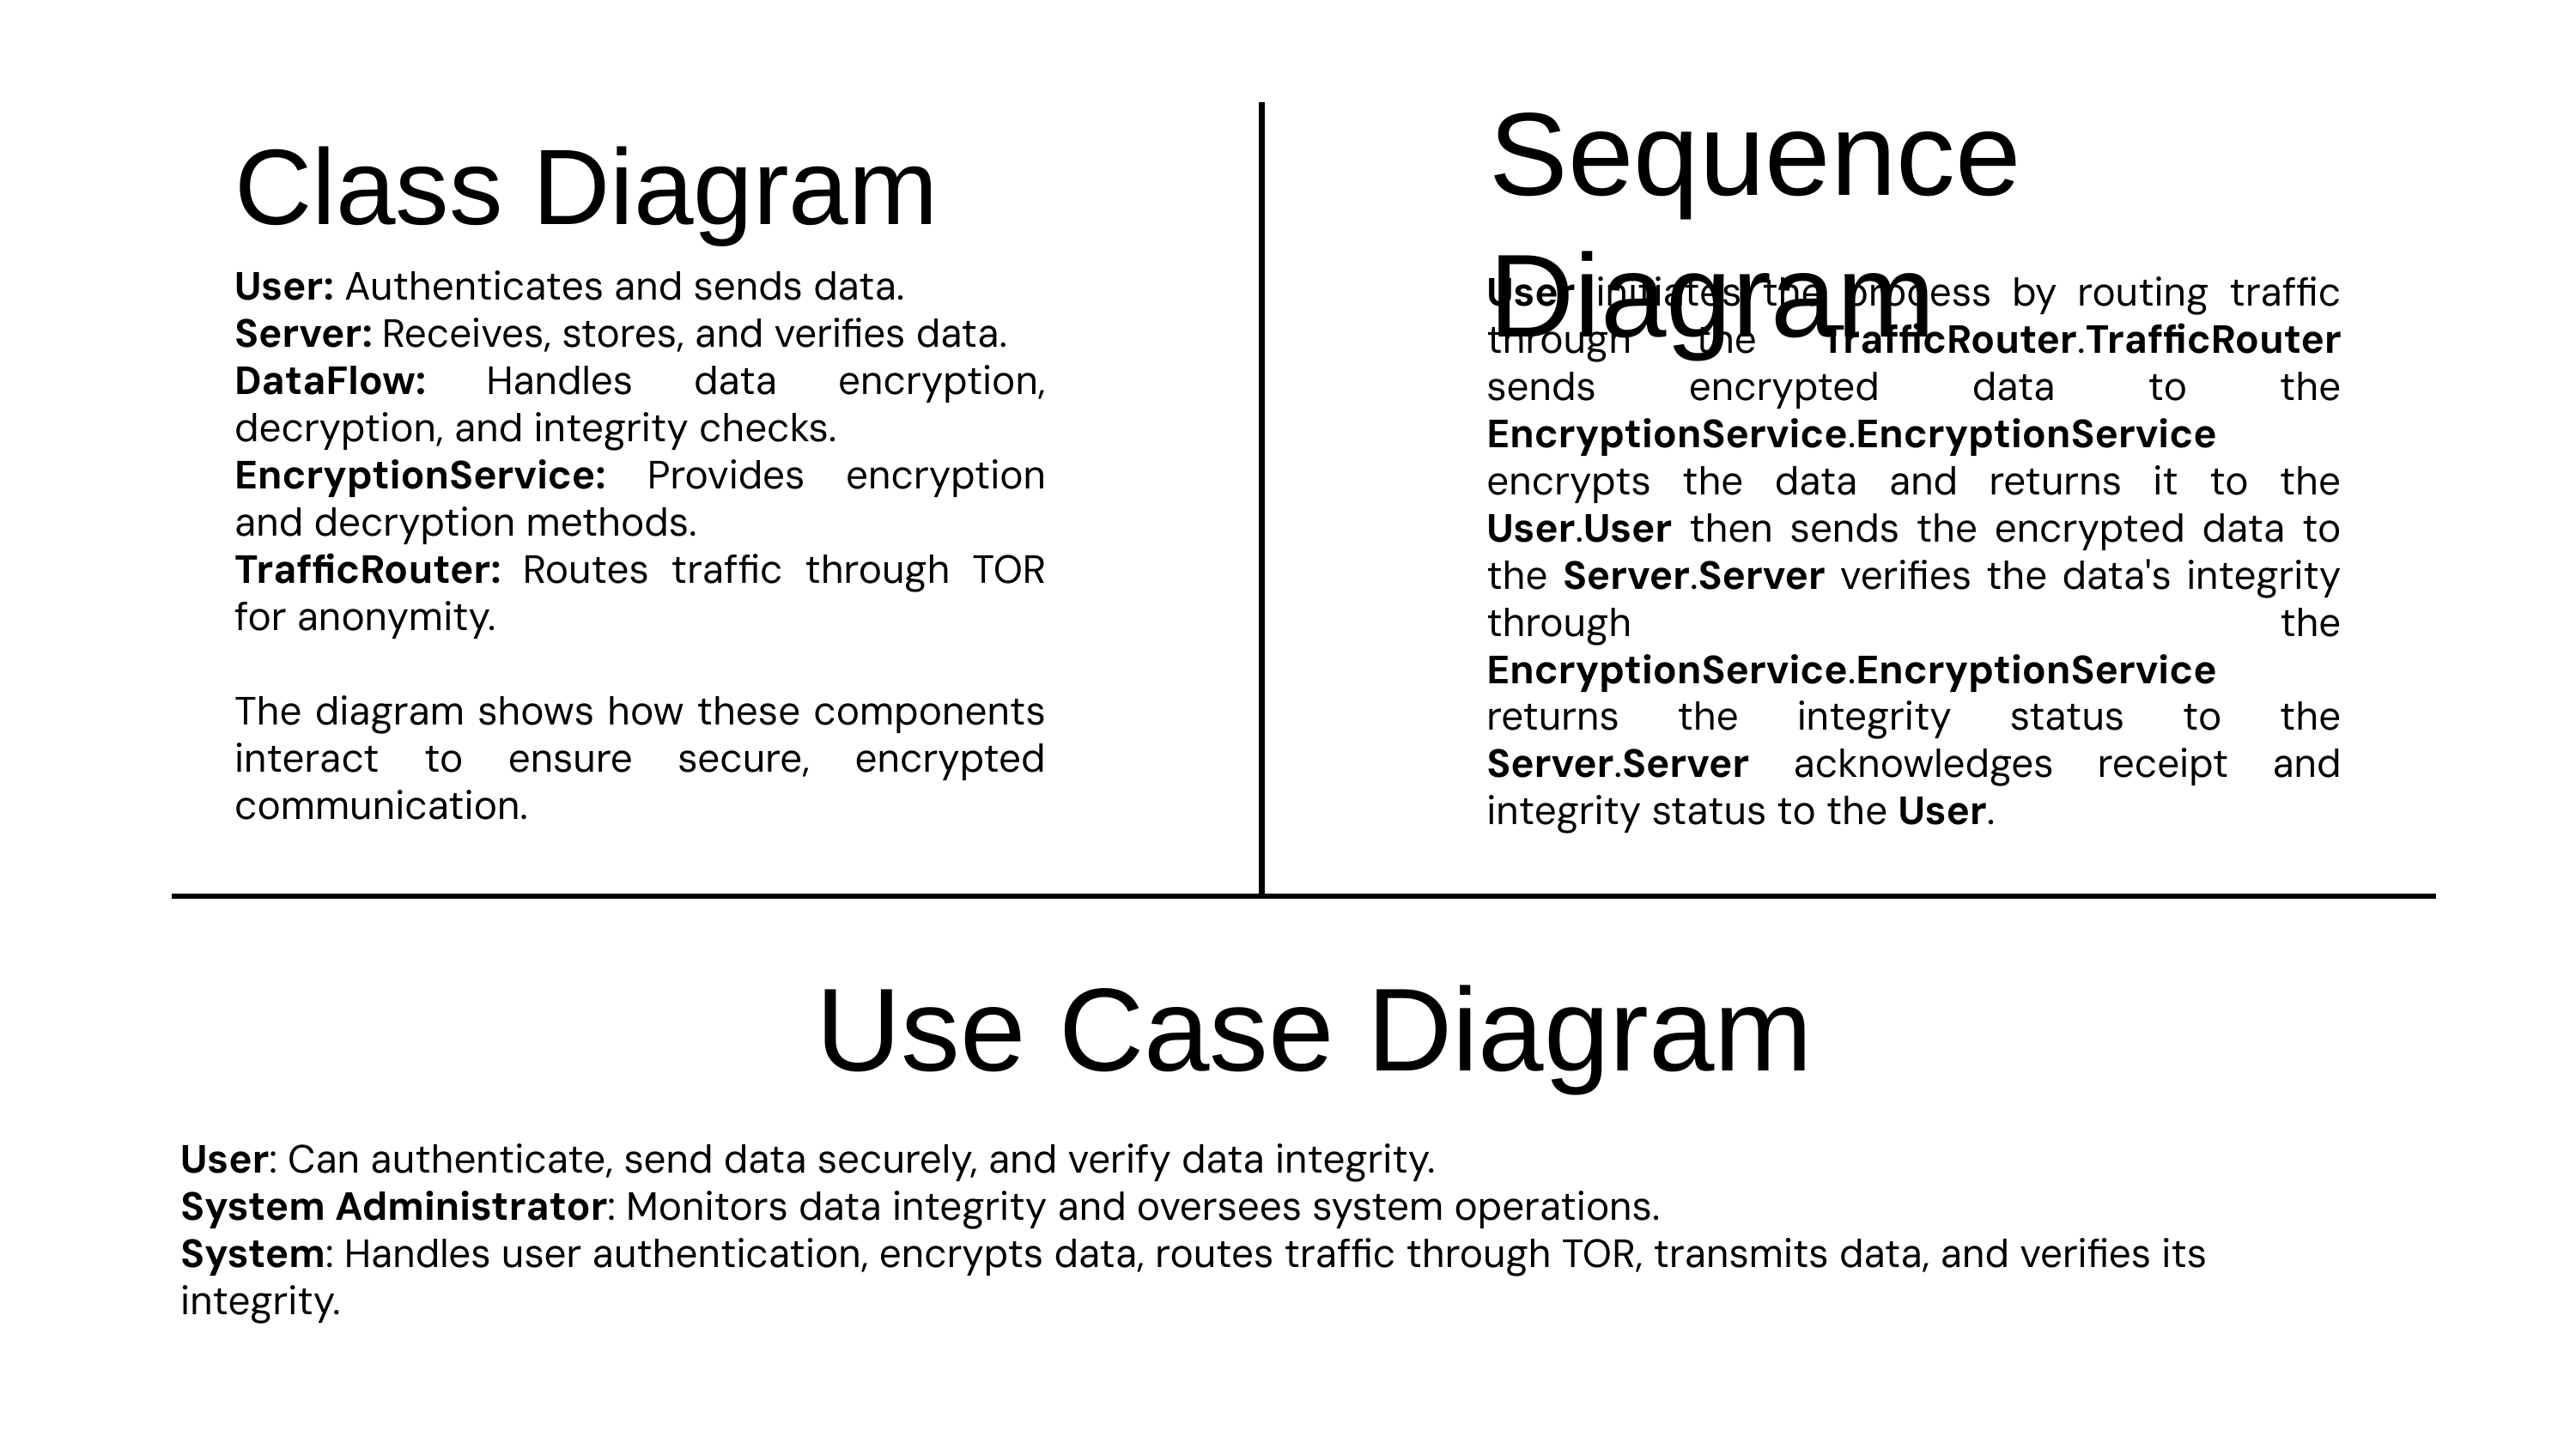

Sequence Diagram
Class Diagram
User: Authenticates and sends data.
Server: Receives, stores, and verifies data.
DataFlow: Handles data encryption, decryption, and integrity checks.
EncryptionService: Provides encryption and decryption methods.
TrafficRouter: Routes traffic through TOR for anonymity.

The diagram shows how these components interact to ensure secure, encrypted communication.
User initiates the process by routing traffic through the TrafficRouter.TrafficRouter sends encrypted data to the EncryptionService.EncryptionService encrypts the data and returns it to the User.User then sends the encrypted data to the Server.Server verifies the data's integrity through the EncryptionService.EncryptionService returns the integrity status to the Server.Server acknowledges receipt and integrity status to the User.
Use Case Diagram
User: Can authenticate, send data securely, and verify data integrity.
System Administrator: Monitors data integrity and oversees system operations.
System: Handles user authentication, encrypts data, routes traffic through TOR, transmits data, and verifies its integrity.